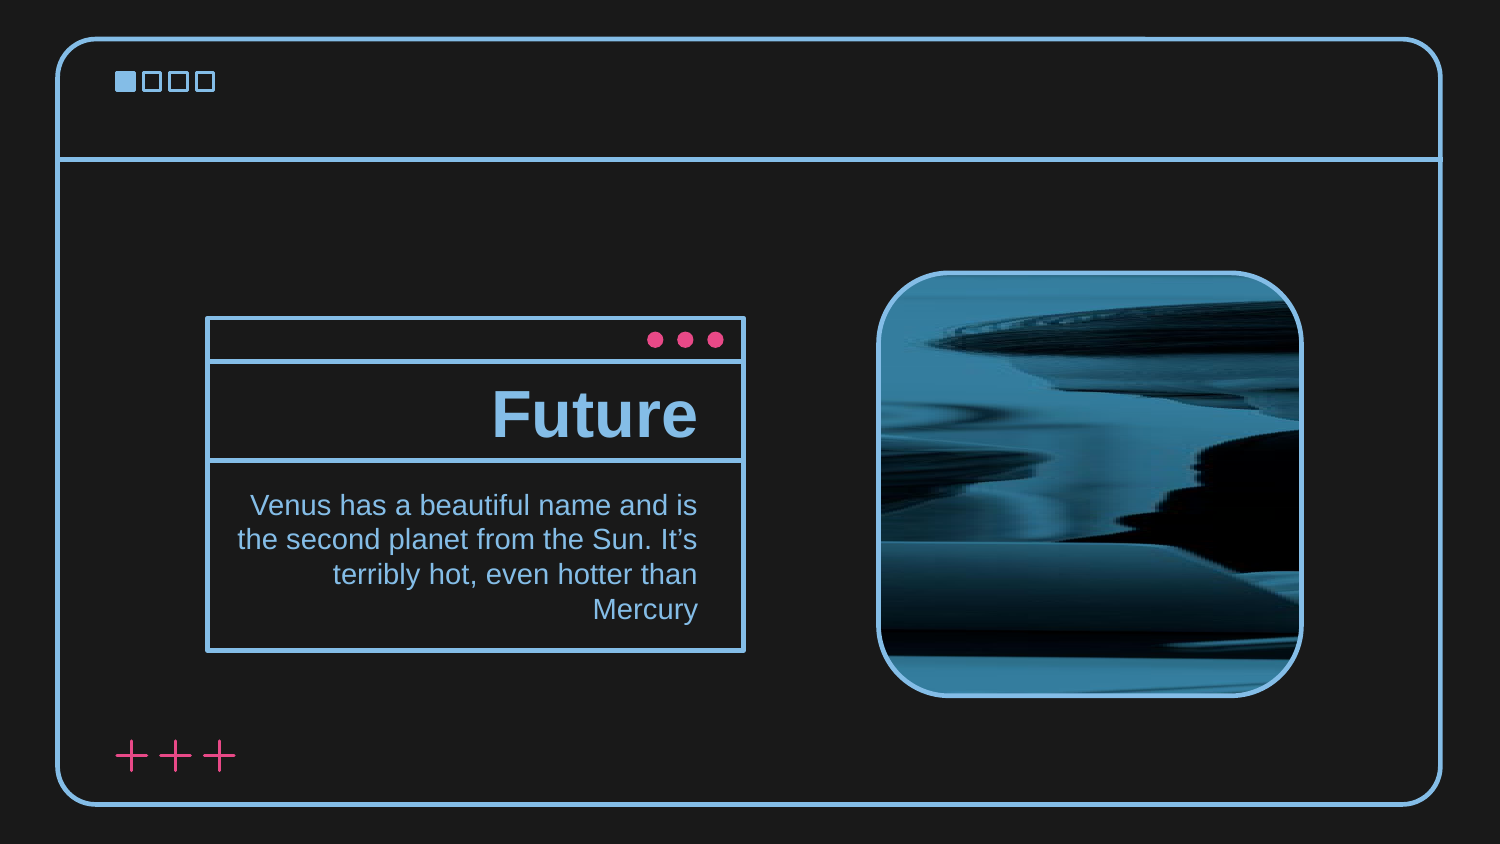

Future
Venus has a beautiful name and is the second planet from the Sun. It’s terribly hot, even hotter than Mercury